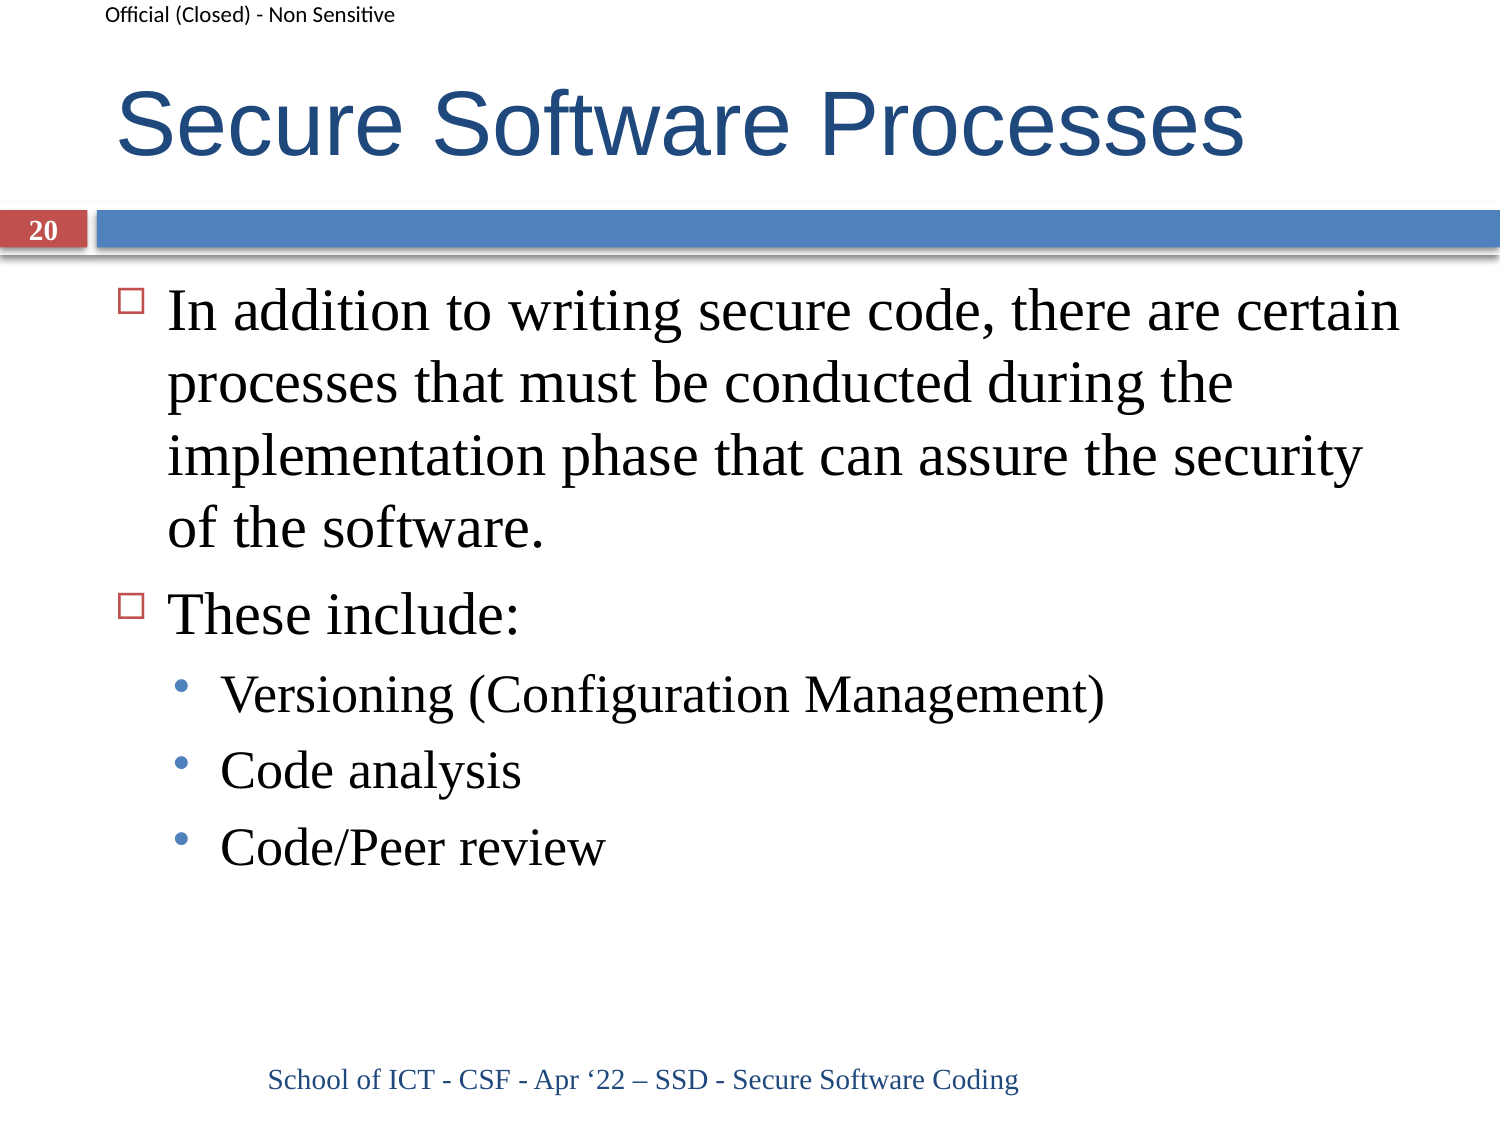

# Secure Software Processes
20
In addition to writing secure code, there are certain processes that must be conducted during the implementation phase that can assure the security of the software.
These include:
Versioning (Configuration Management)
Code analysis
Code/Peer review
School of ICT - CSF - Apr ‘22 – SSD - Secure Software Coding